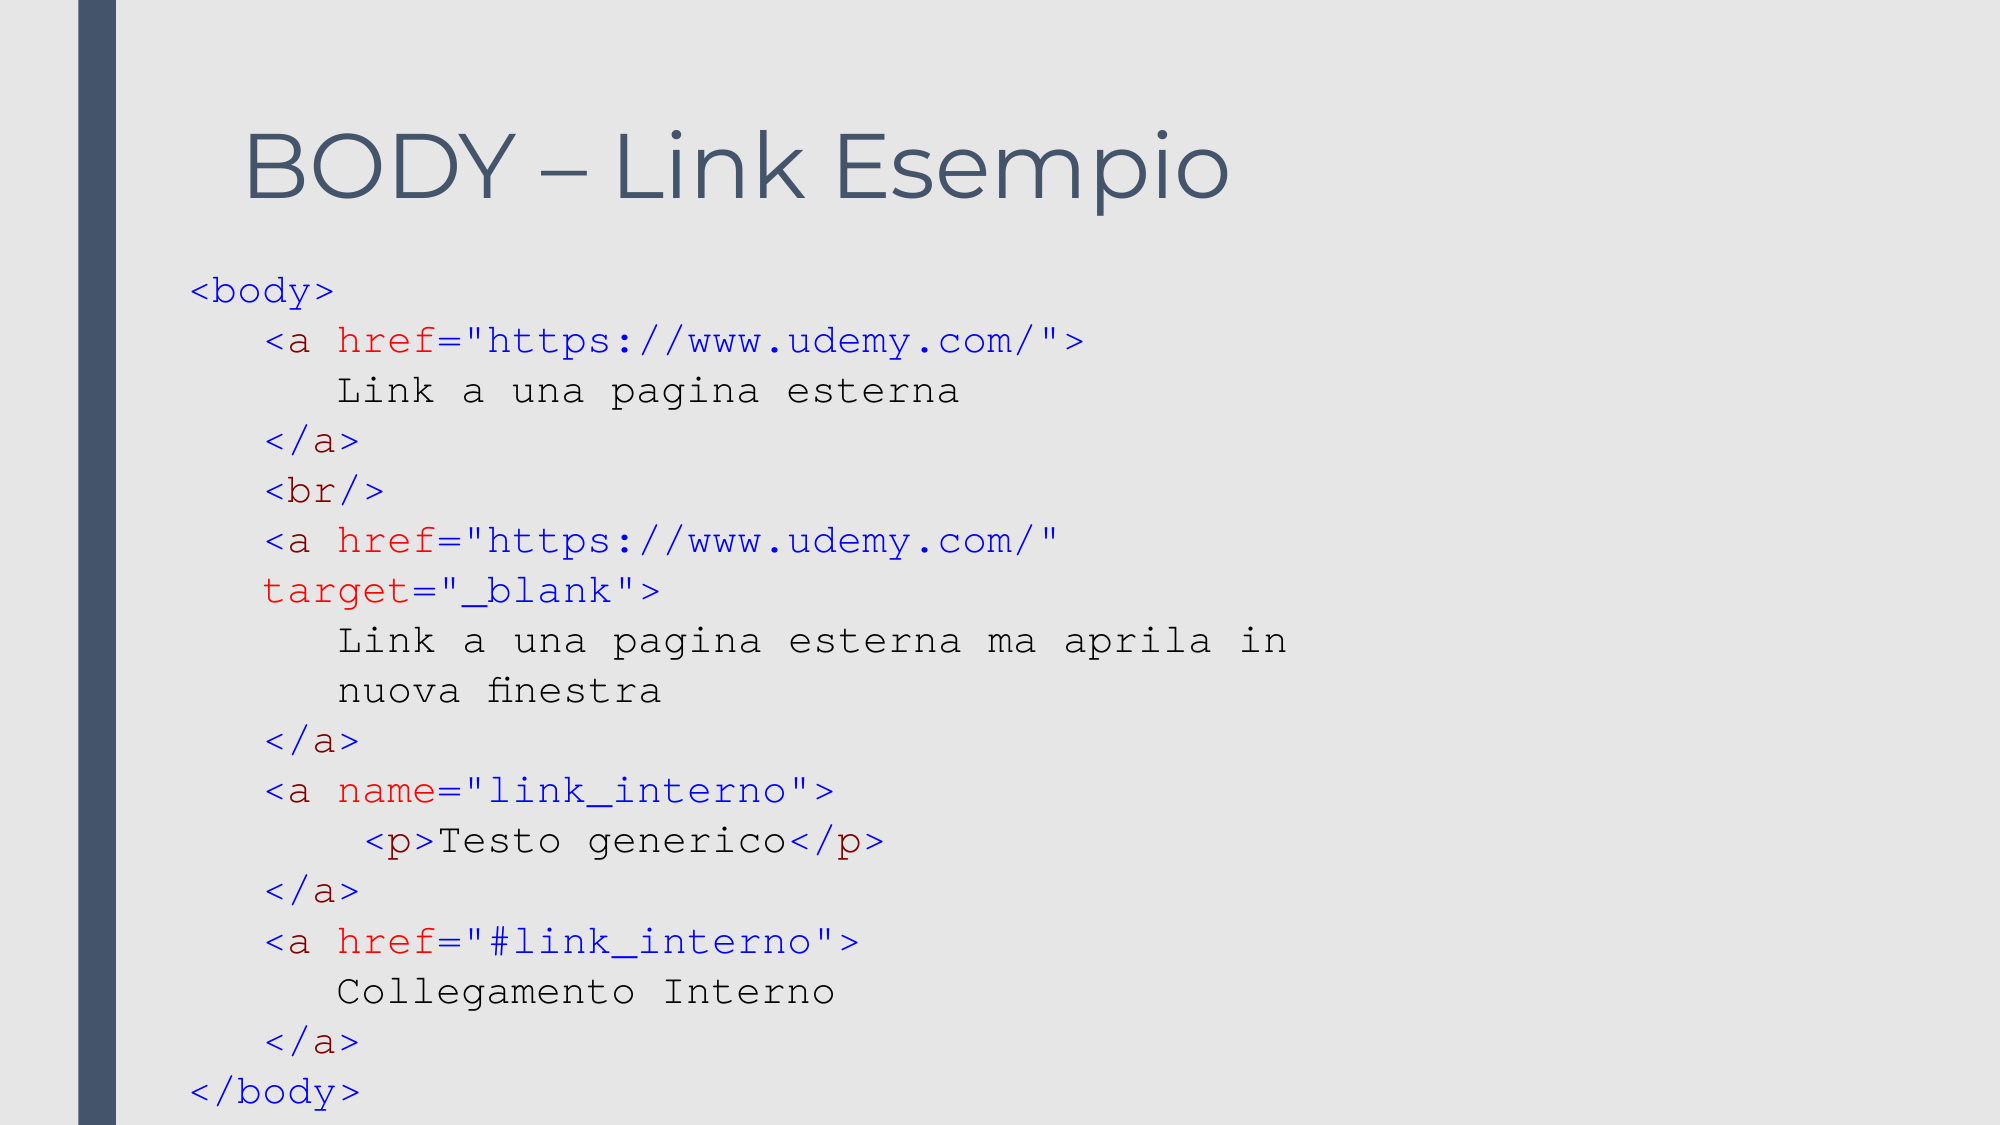

# BODY – Link Esempio
<body>
<a href="https://www.udemy.com/">
	Link a una pagina esterna
</a>
<br/>
<a href="https://www.udemy.com/" target="_blank">
   Link a una pagina esterna ma aprila in
   nuova finestra
</a>
<a name="link_interno">
    <p>Testo generico</p>
</a>
<a href="#link_interno">
	Collegamento Interno
</a>
</body>